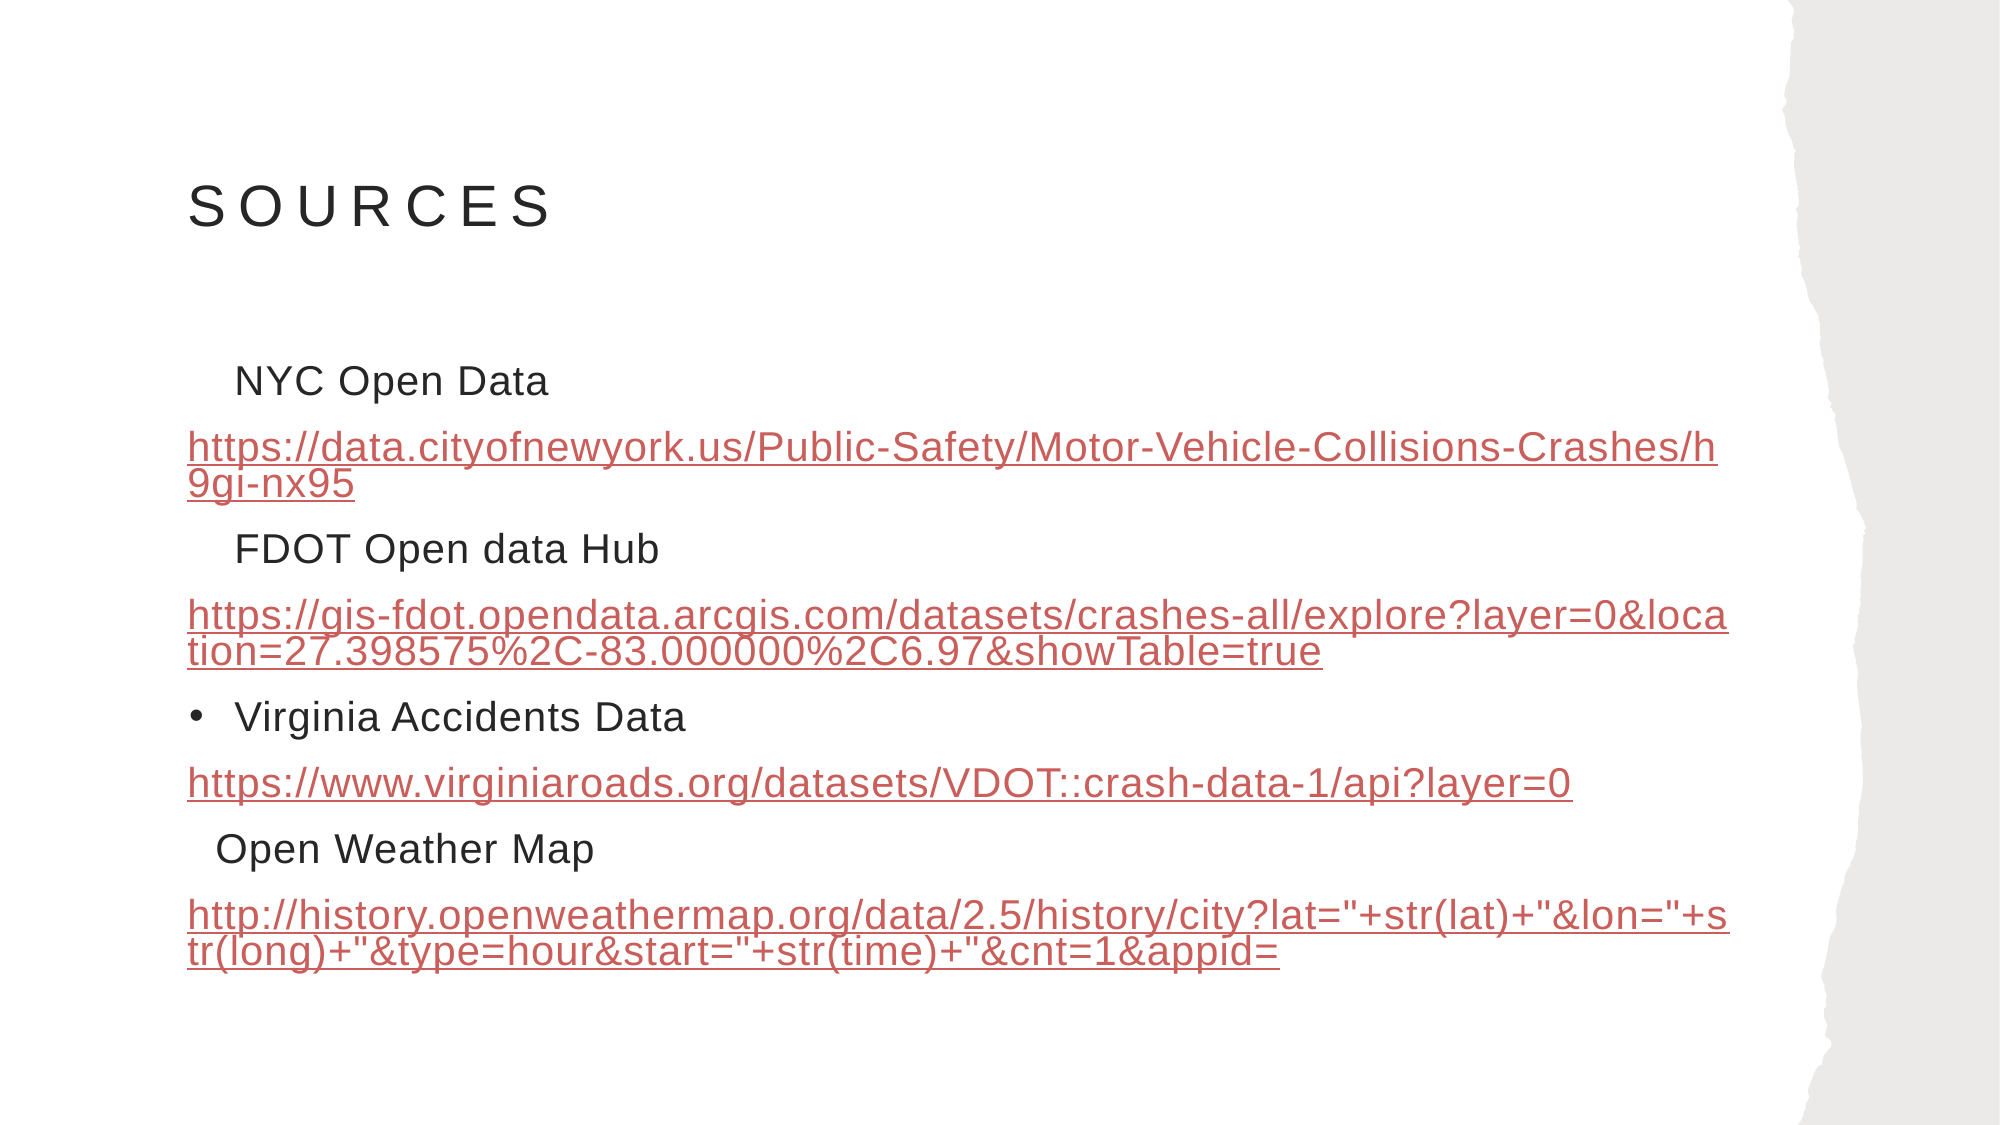

# SOURCES
NYC Open Data
https://data.cityofnewyork.us/Public-Safety/Motor-Vehicle-Collisions-Crashes/h9gi-nx95
FDOT Open data Hub
https://gis-fdot.opendata.arcgis.com/datasets/crashes-all/explore?layer=0&location=27.398575%2C-83.000000%2C6.97&showTable=true
Virginia Accidents Data
https://www.virginiaroads.org/datasets/VDOT::crash-data-1/api?layer=0
Open Weather Map
http://history.openweathermap.org/data/2.5/history/city?lat="+str(lat)+"&lon="+str(long)+"&type=hour&start="+str(time)+"&cnt=1&appid=